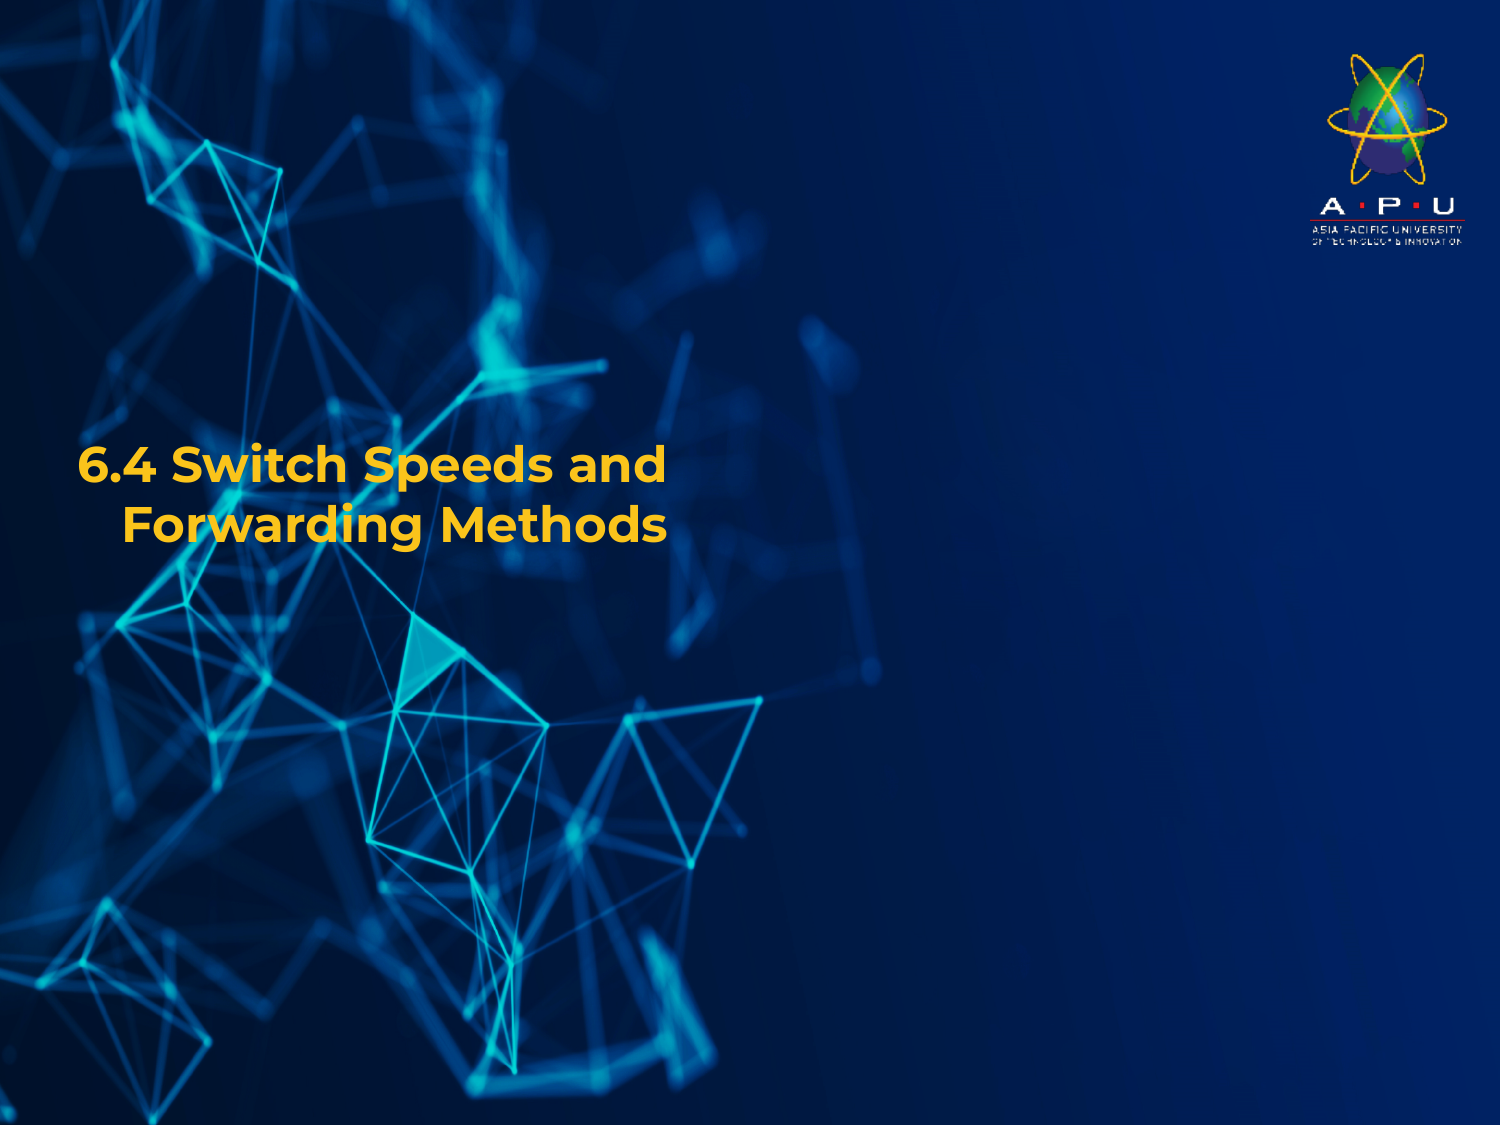

# 6.4 Switch Speeds and Forwarding Methods